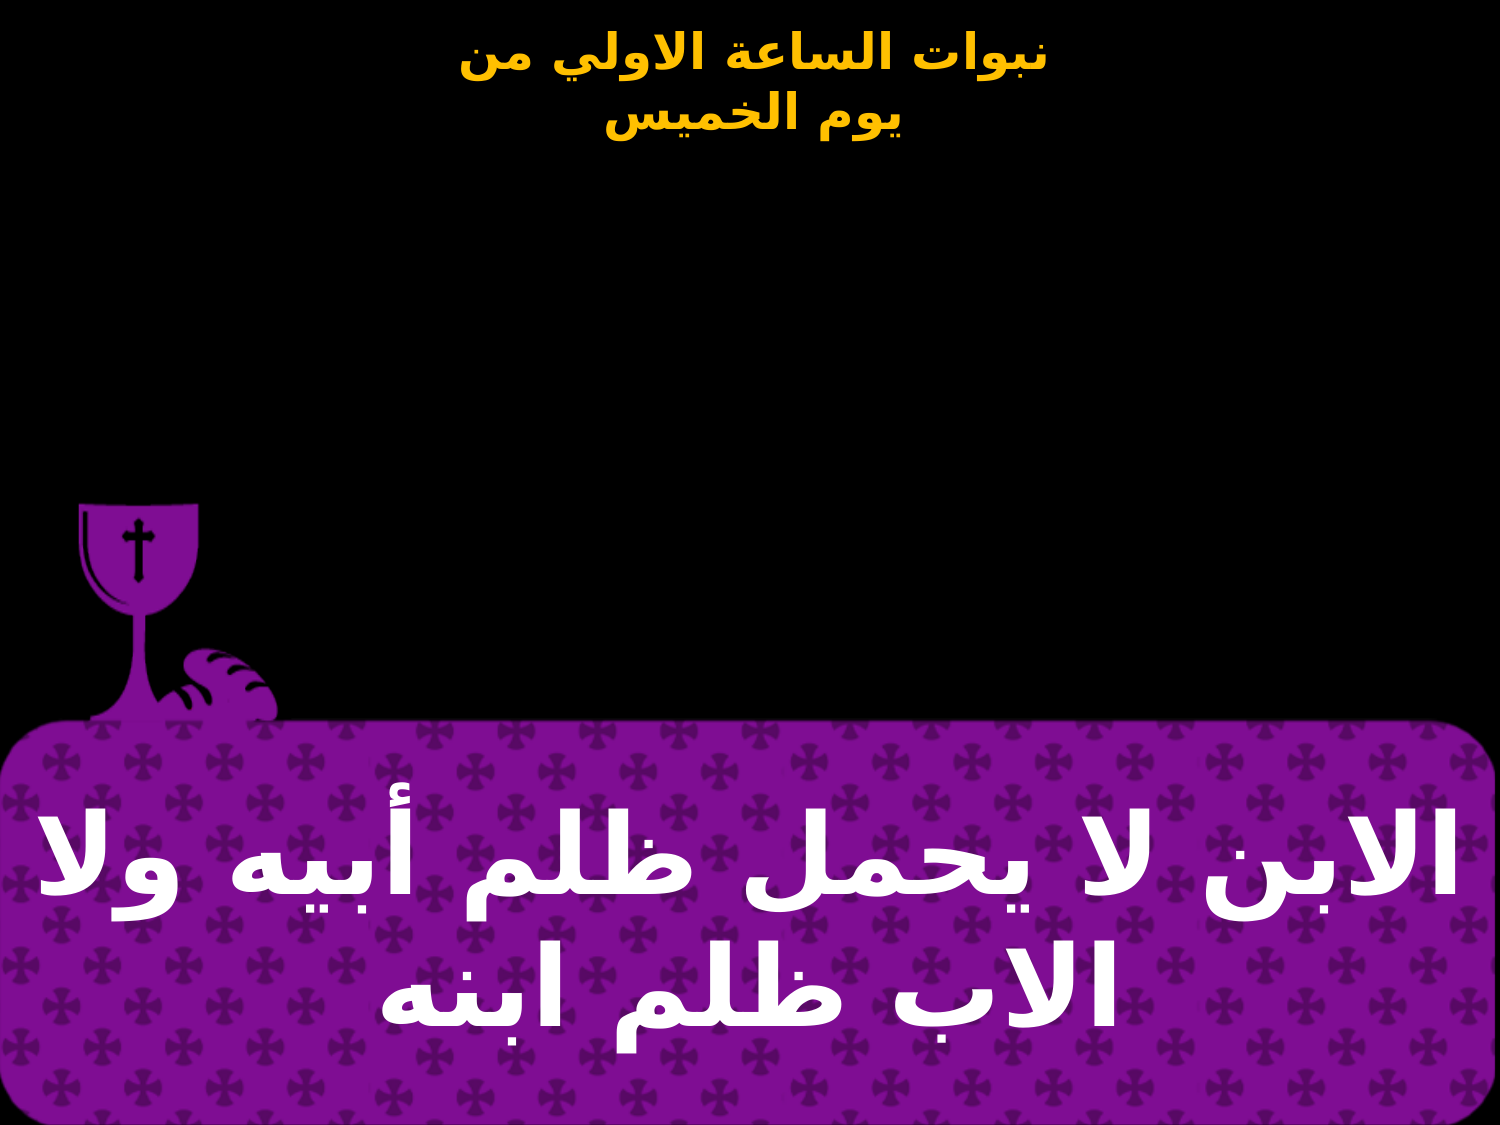

| الابن لا يحمل ظلم أبيه ولا الاب ظلم ابنه |
| --- |